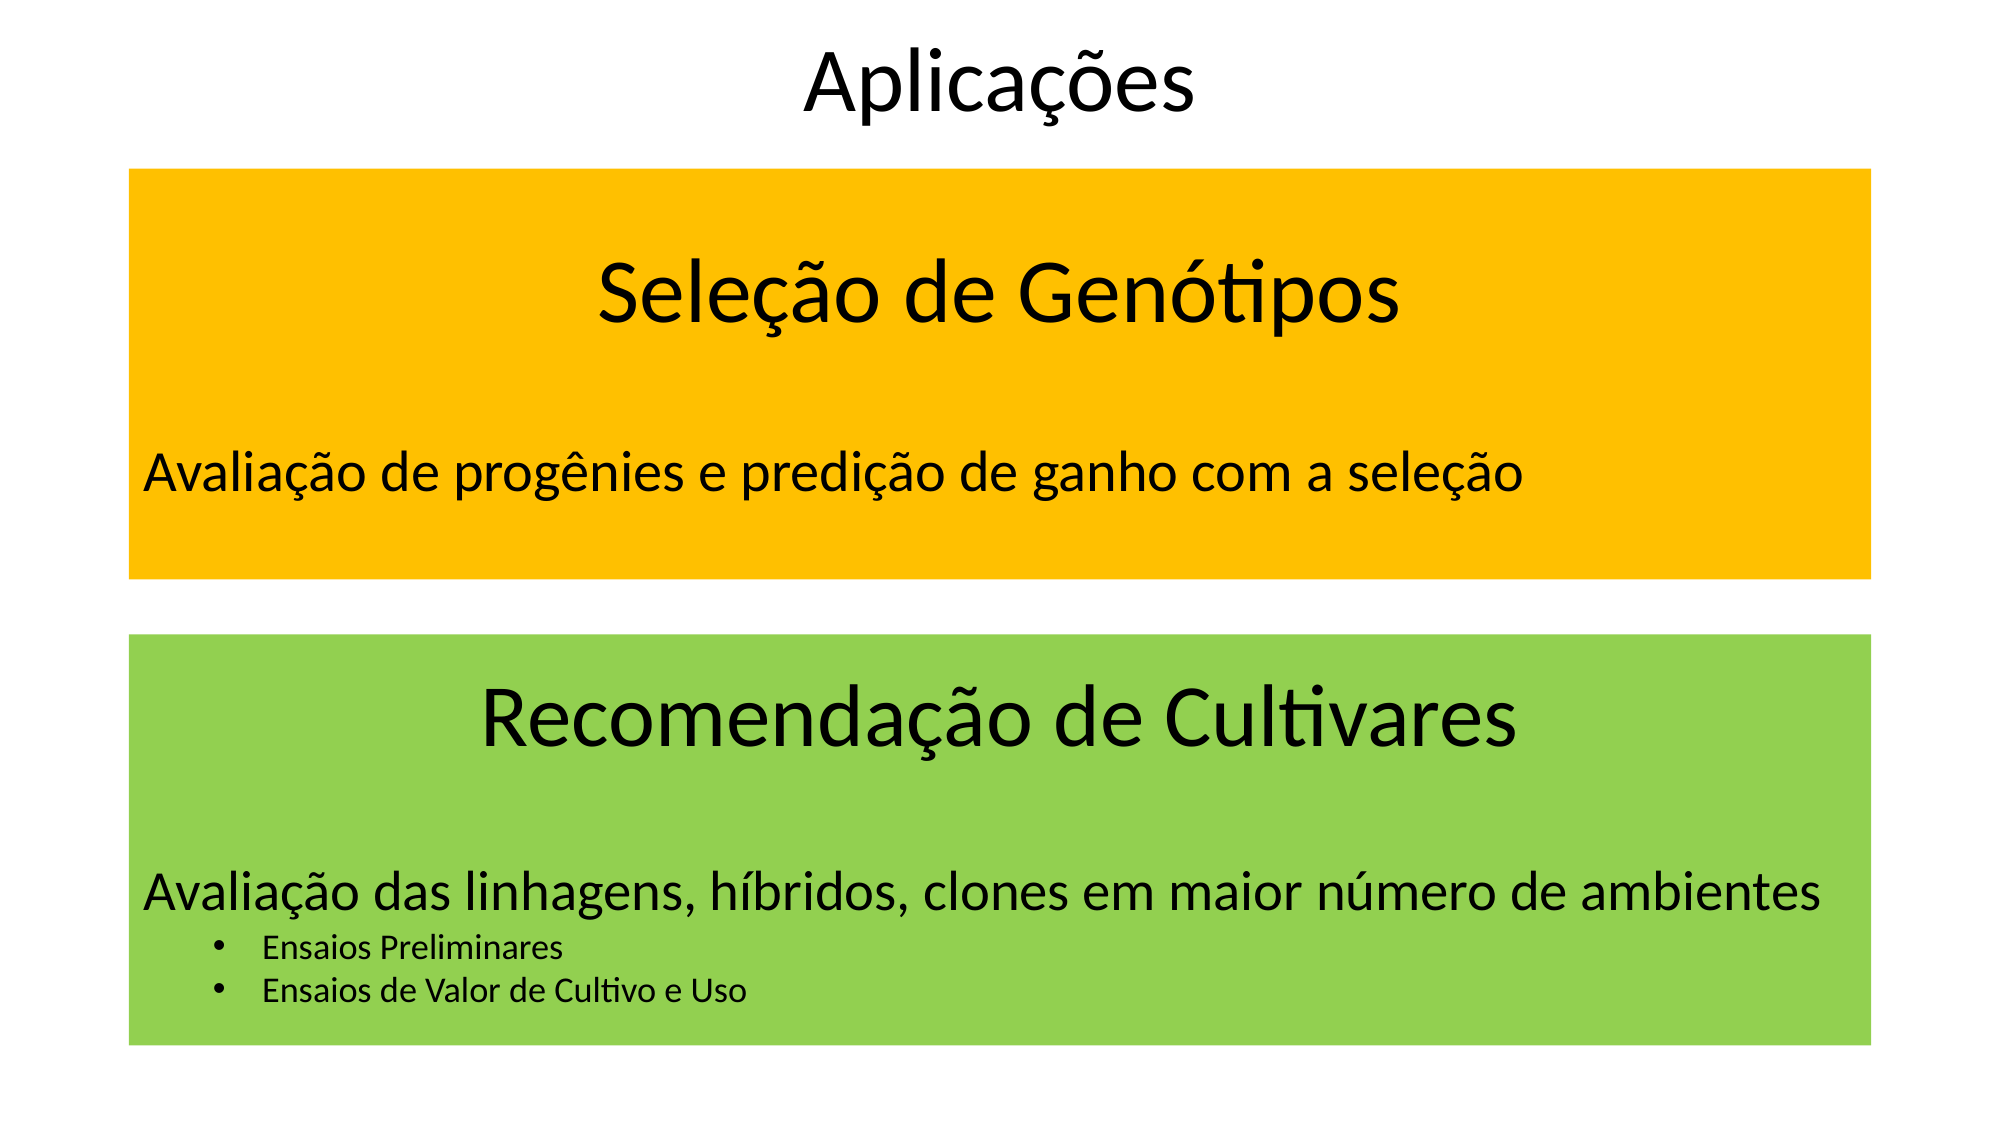

# Aplicações
Seleção de Genótipos

Avaliação de progênies e predição de ganho com a seleção
Recomendação de Cultivares

Avaliação das linhagens, híbridos, clones em maior número de ambientes
Ensaios Preliminares
Ensaios de Valor de Cultivo e Uso